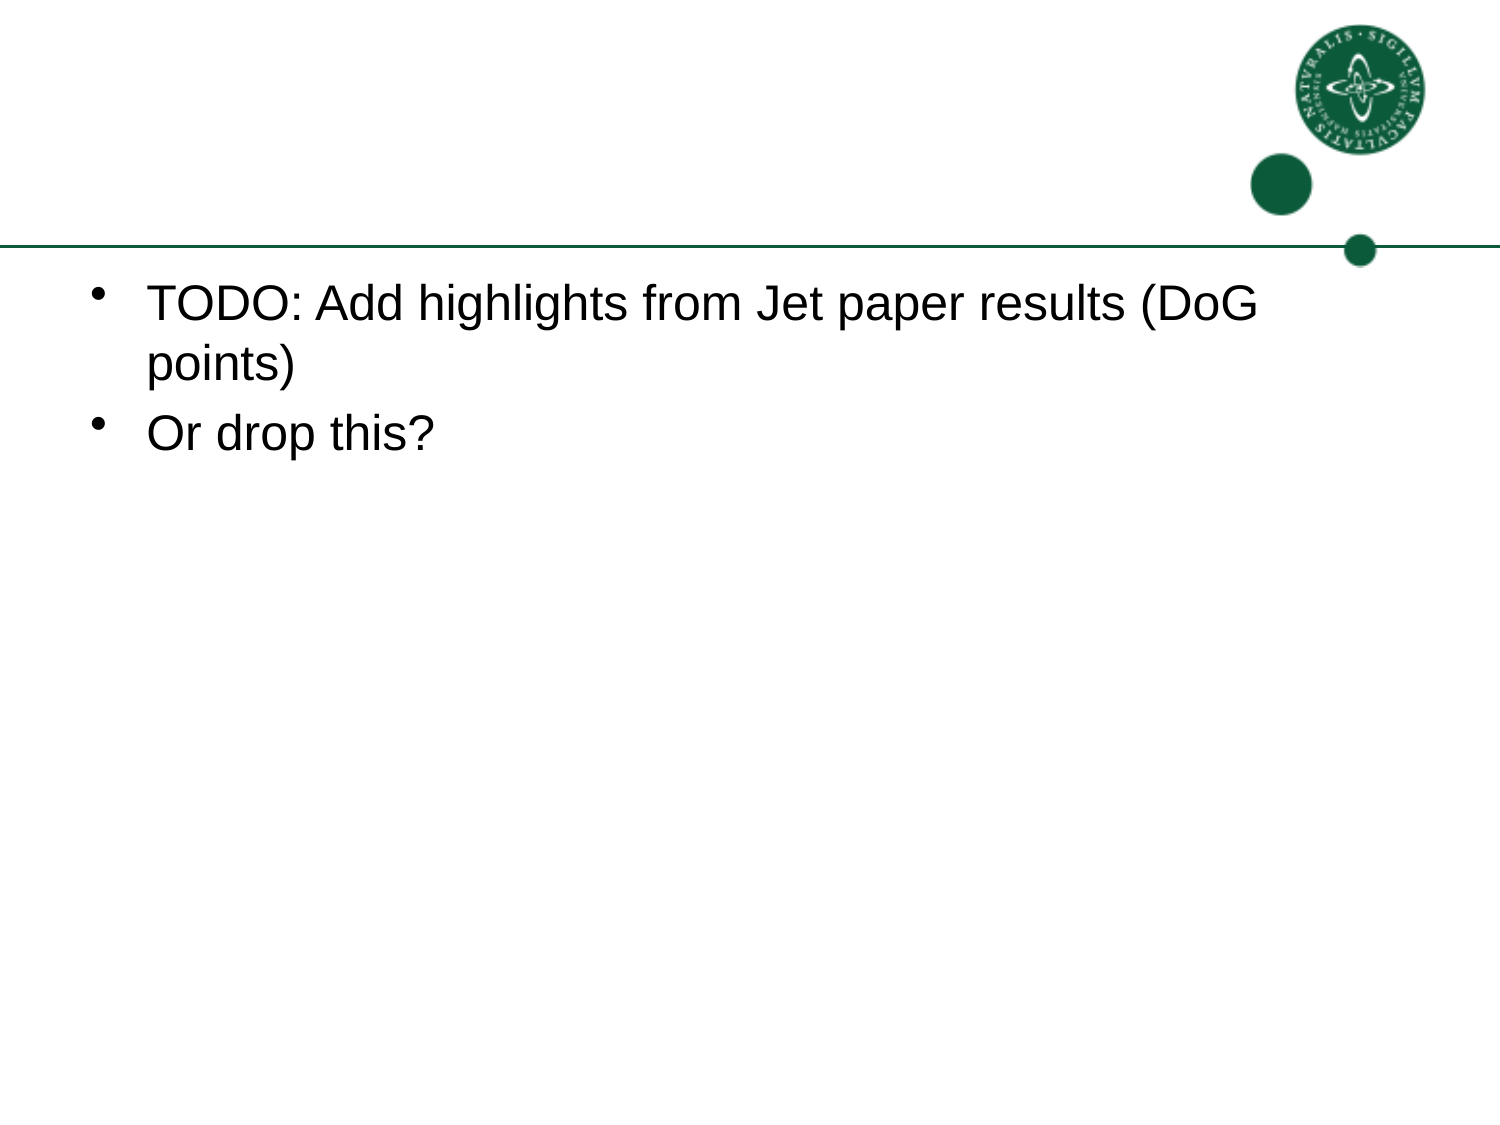

#
TODO: Add highlights from Jet paper results (DoG points)
Or drop this?